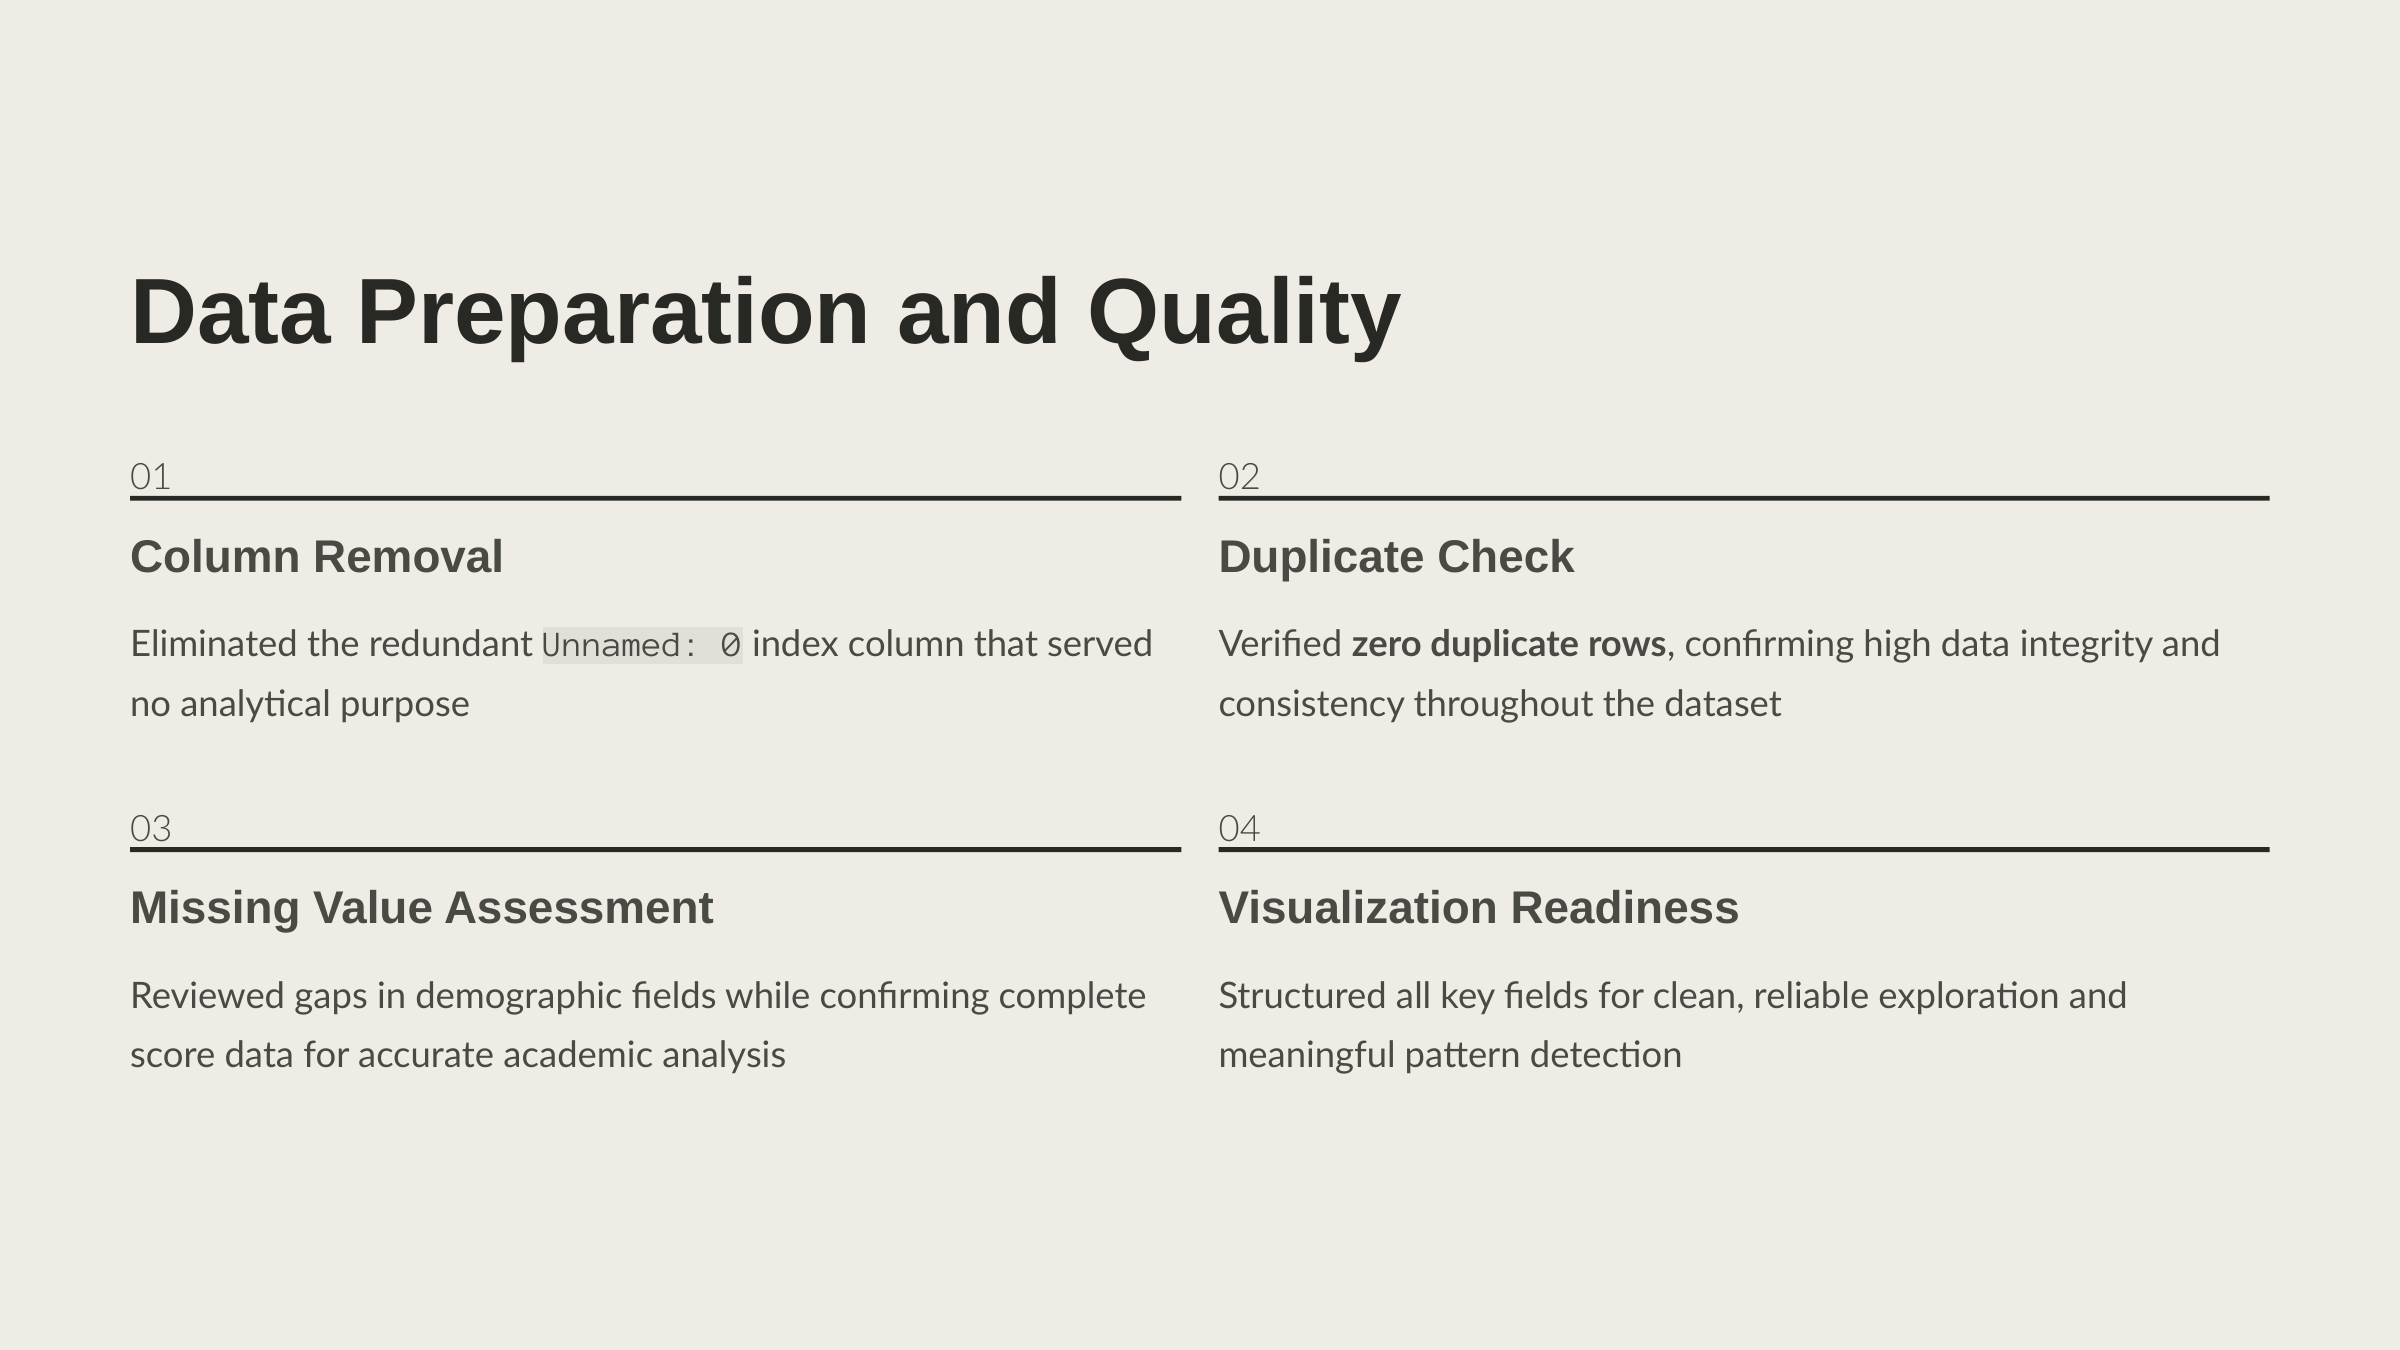

Data Preparation and Quality
01
02

Column Removal
Duplicate Check
Eliminated the redundant Unnamed: 0 index column that served no analytical purpose
Verified zero duplicate rows, confirming high data integrity and consistency throughout the dataset
03
04

Missing Value Assessment
Visualization Readiness
Reviewed gaps in demographic fields while confirming complete score data for accurate academic analysis
Structured all key fields for clean, reliable exploration and meaningful pattern detection